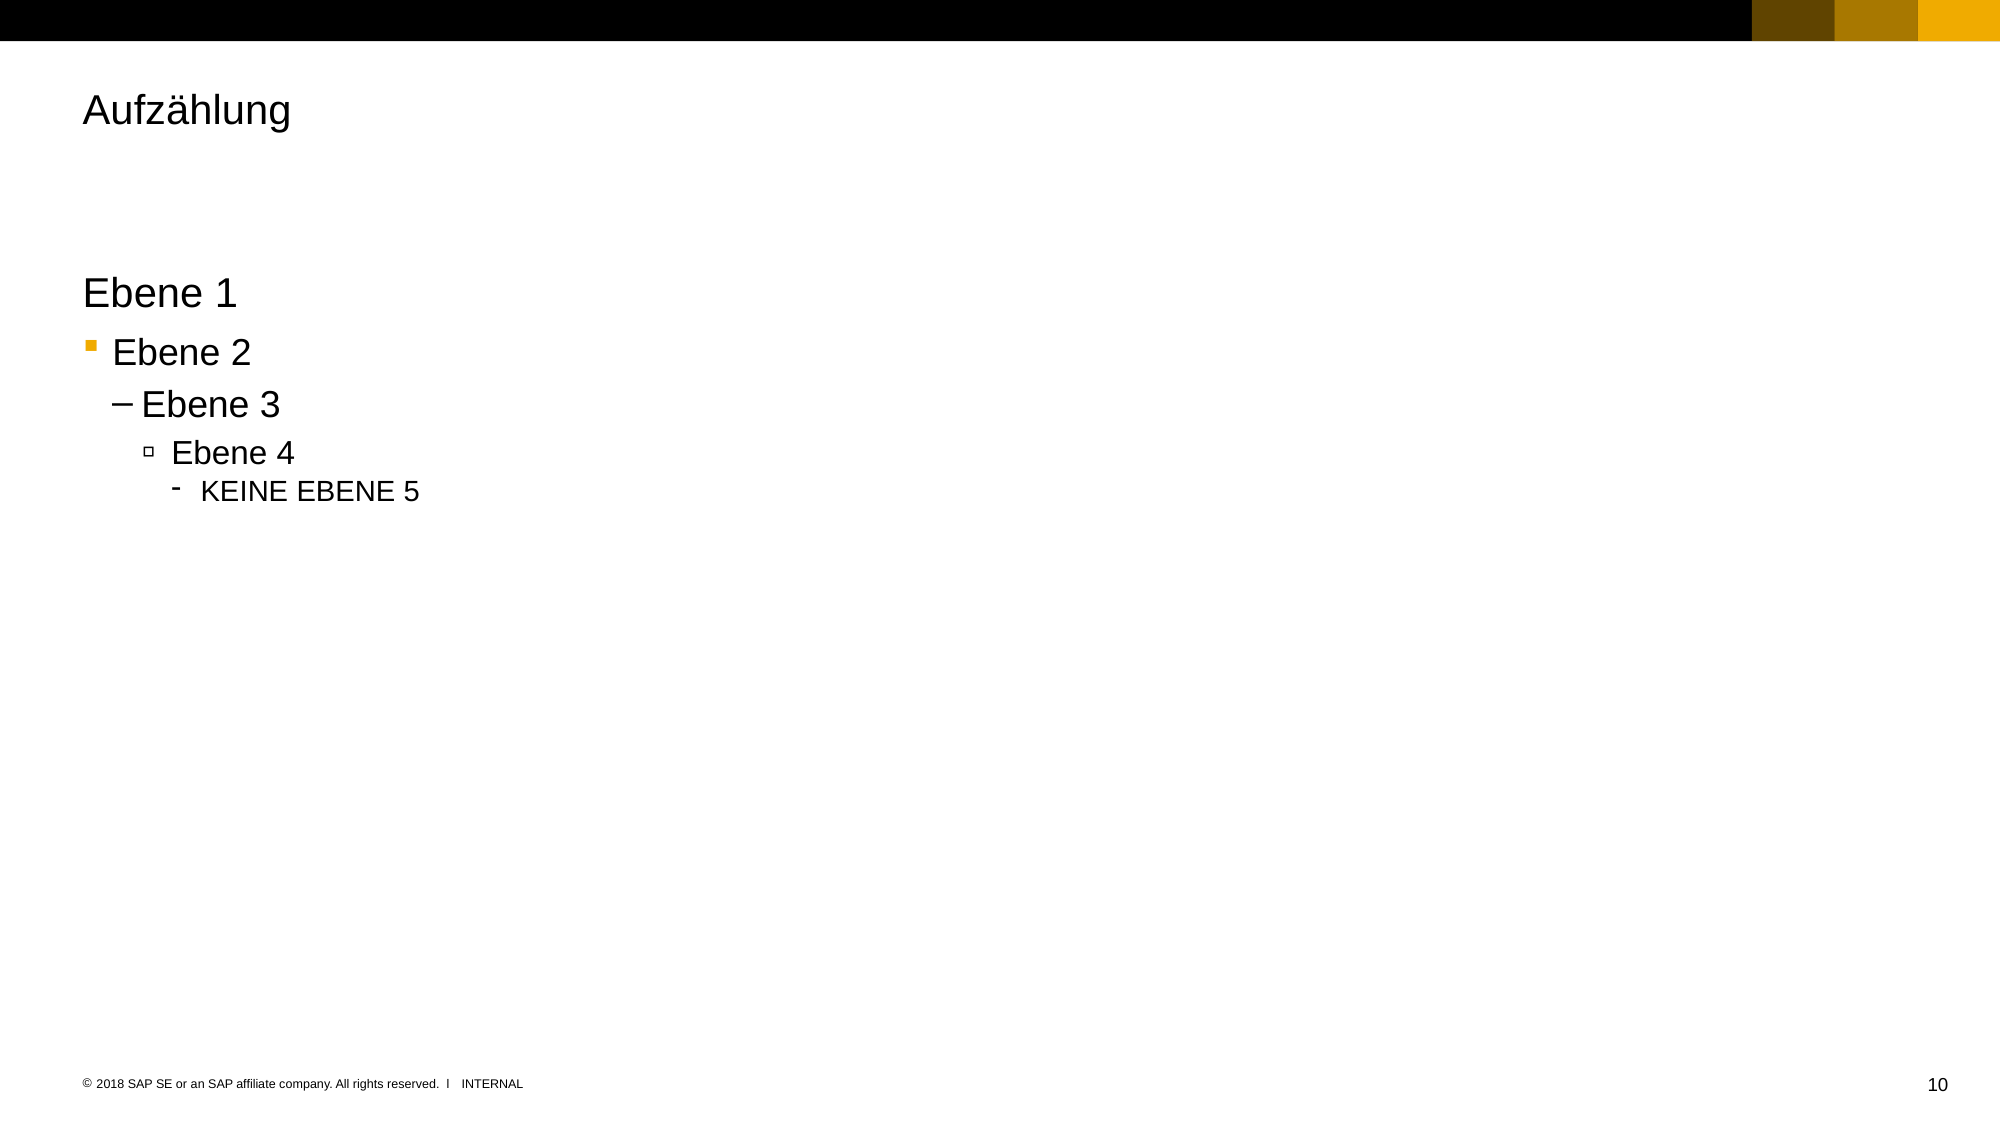

# Aufzählung
Ebene 1
Ebene 2
Ebene 3
Ebene 4
KEINE EBENE 5